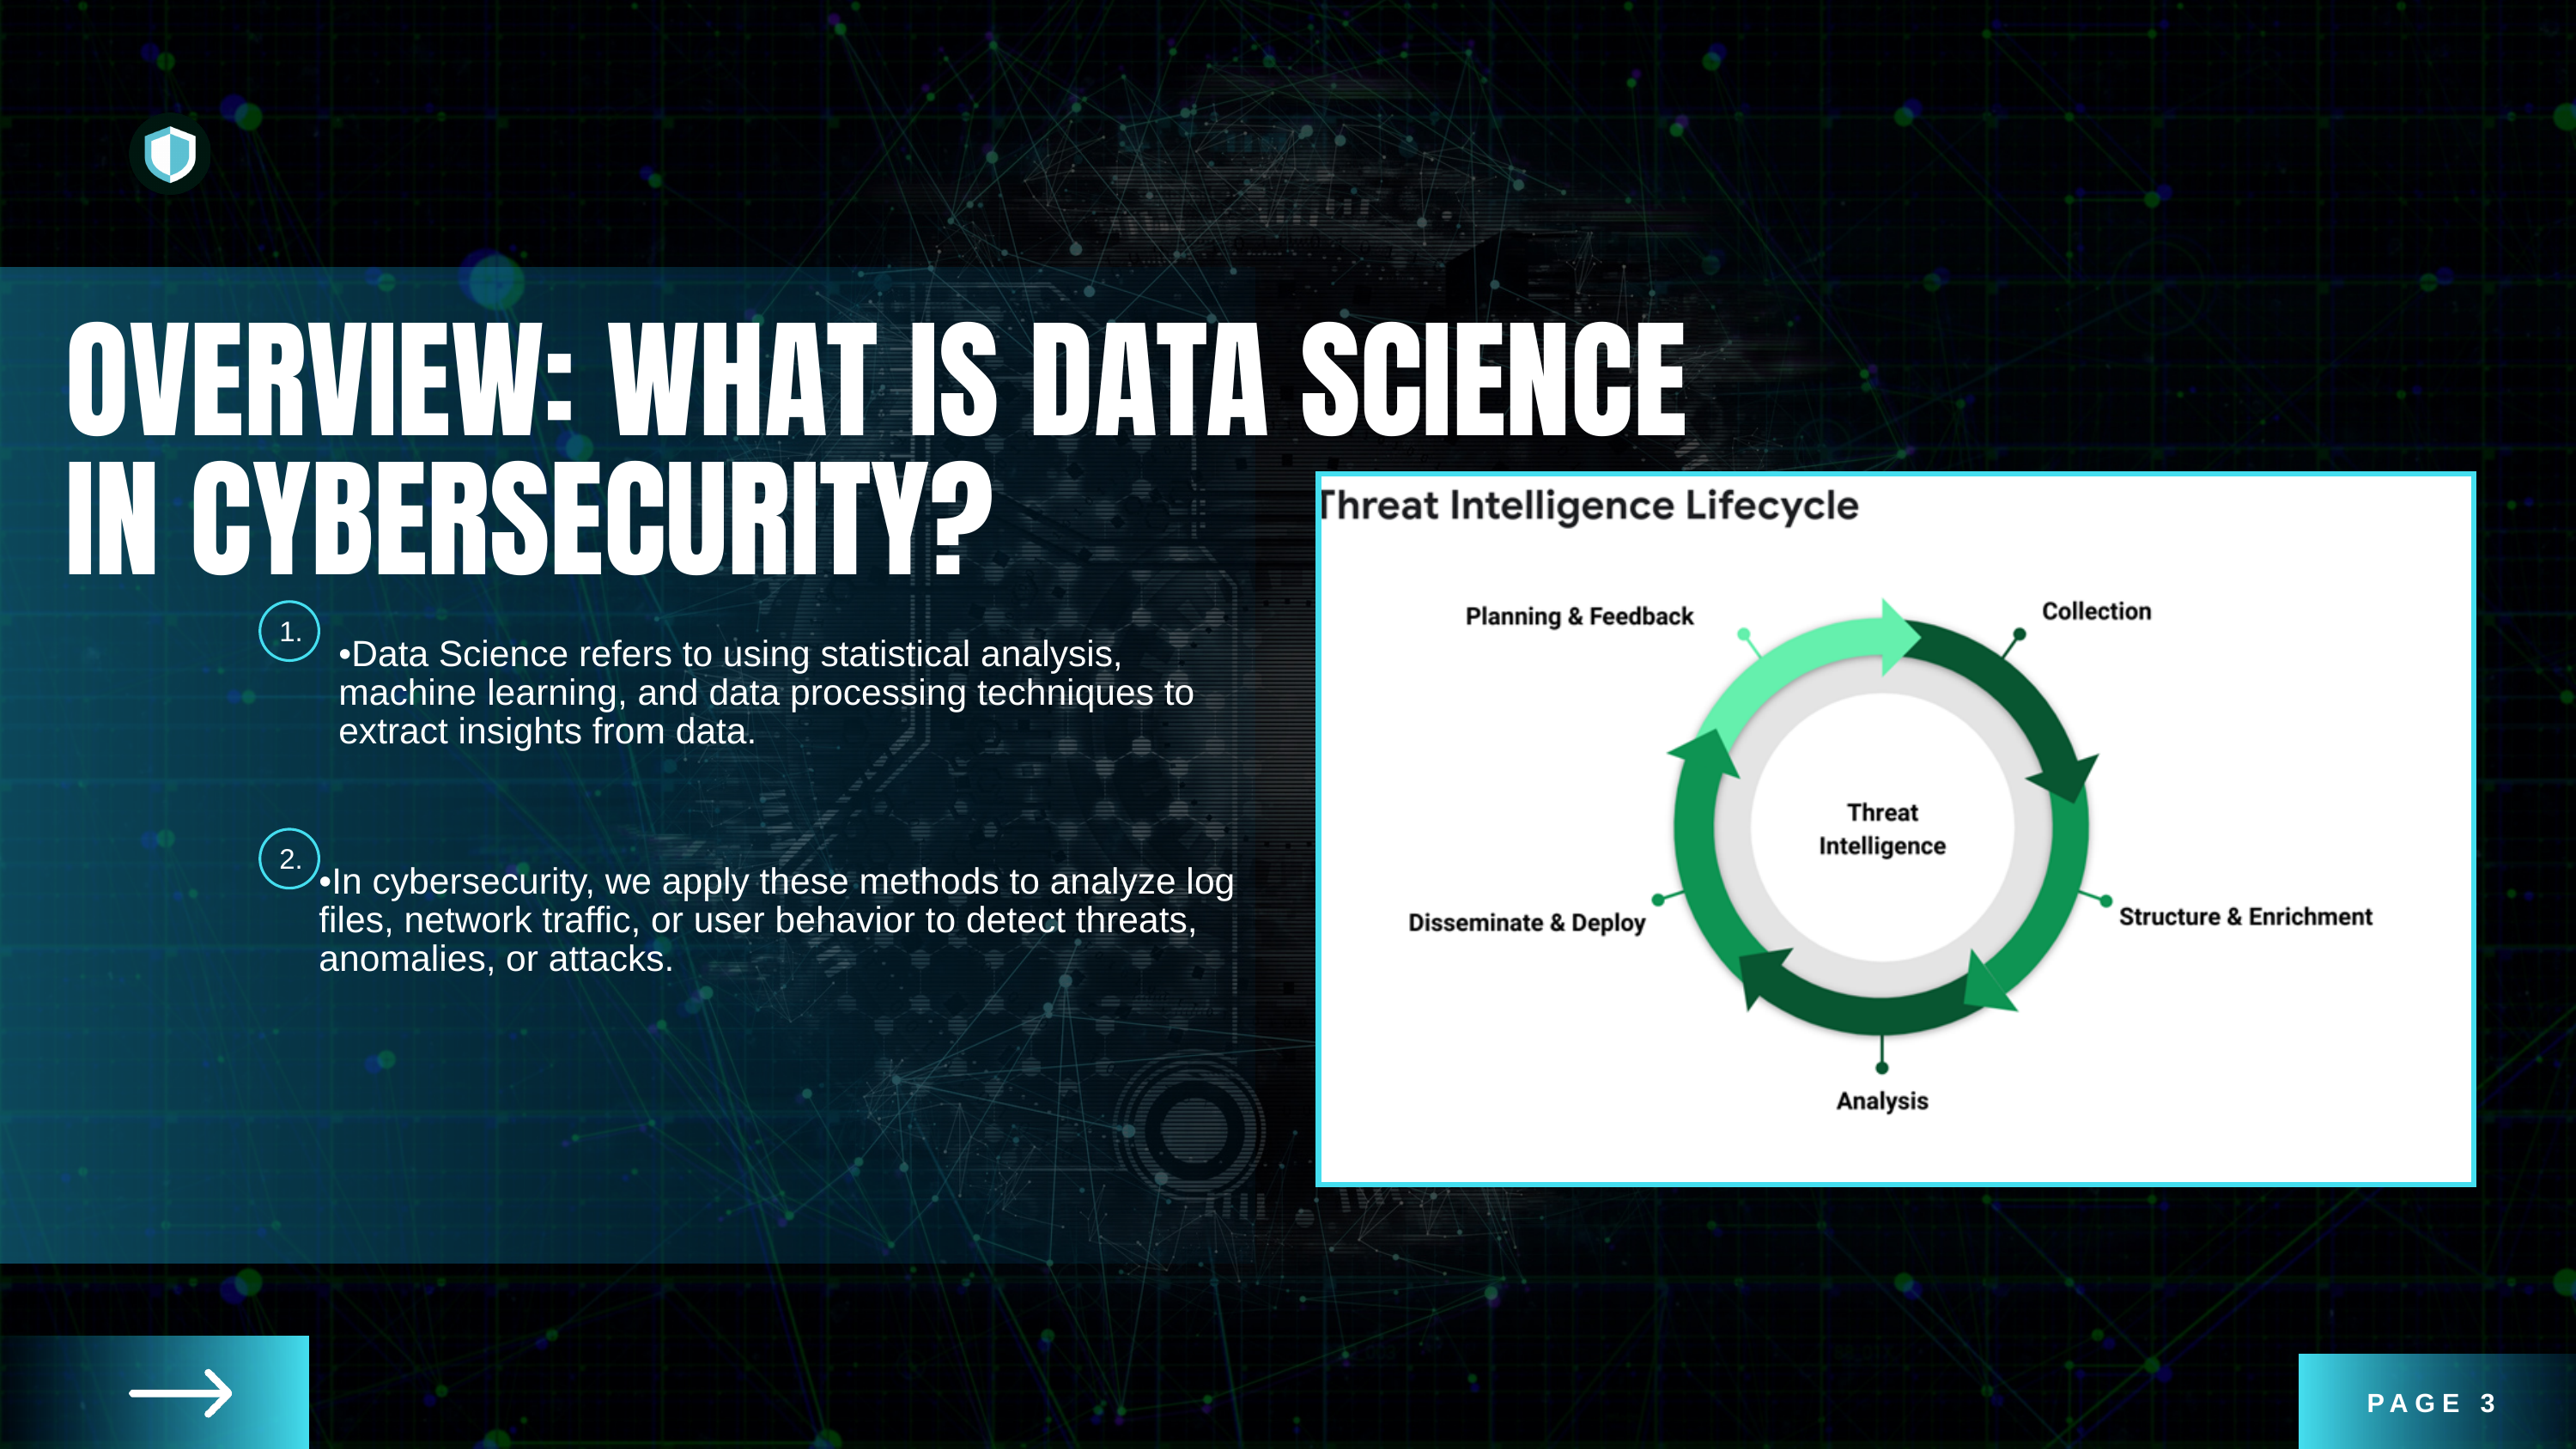

OVERVIEW: WHAT IS DATA SCIENCE IN CYBERSECURITY?

1.
•Data Science refers to using statistical analysis, machine learning, and data processing techniques to extract insights from data.

2.
•In cybersecurity, we apply these methods to analyze log files, network traffic, or user behavior to detect threats, anomalies, or attacks.

PAGE 3